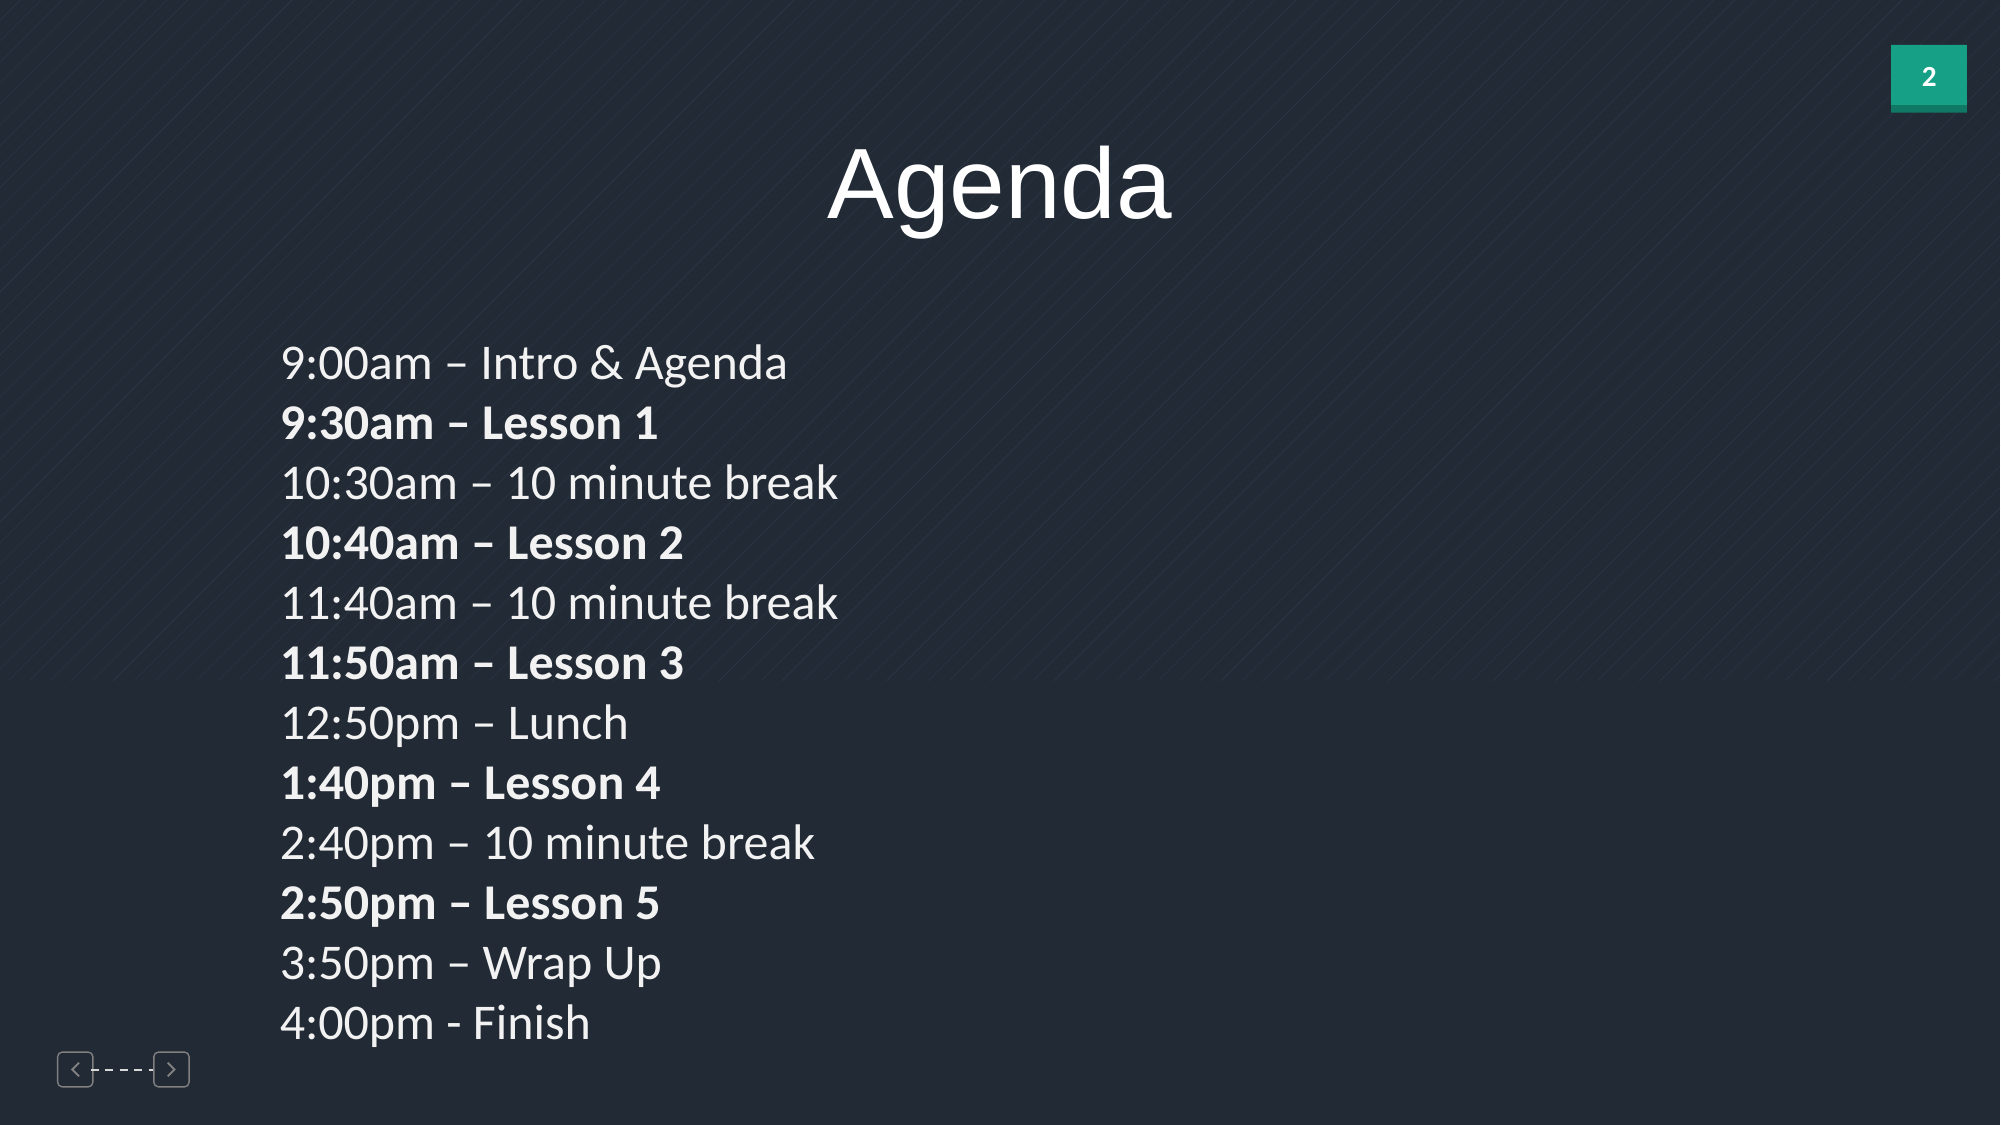

Agenda
9:00am – Intro & Agenda
9:30am – Lesson 1
10:30am – 10 minute break
10:40am – Lesson 2
11:40am – 10 minute break
11:50am – Lesson 3
12:50pm – Lunch
1:40pm – Lesson 4
2:40pm – 10 minute break
2:50pm – Lesson 5
3:50pm – Wrap Up
4:00pm - Finish